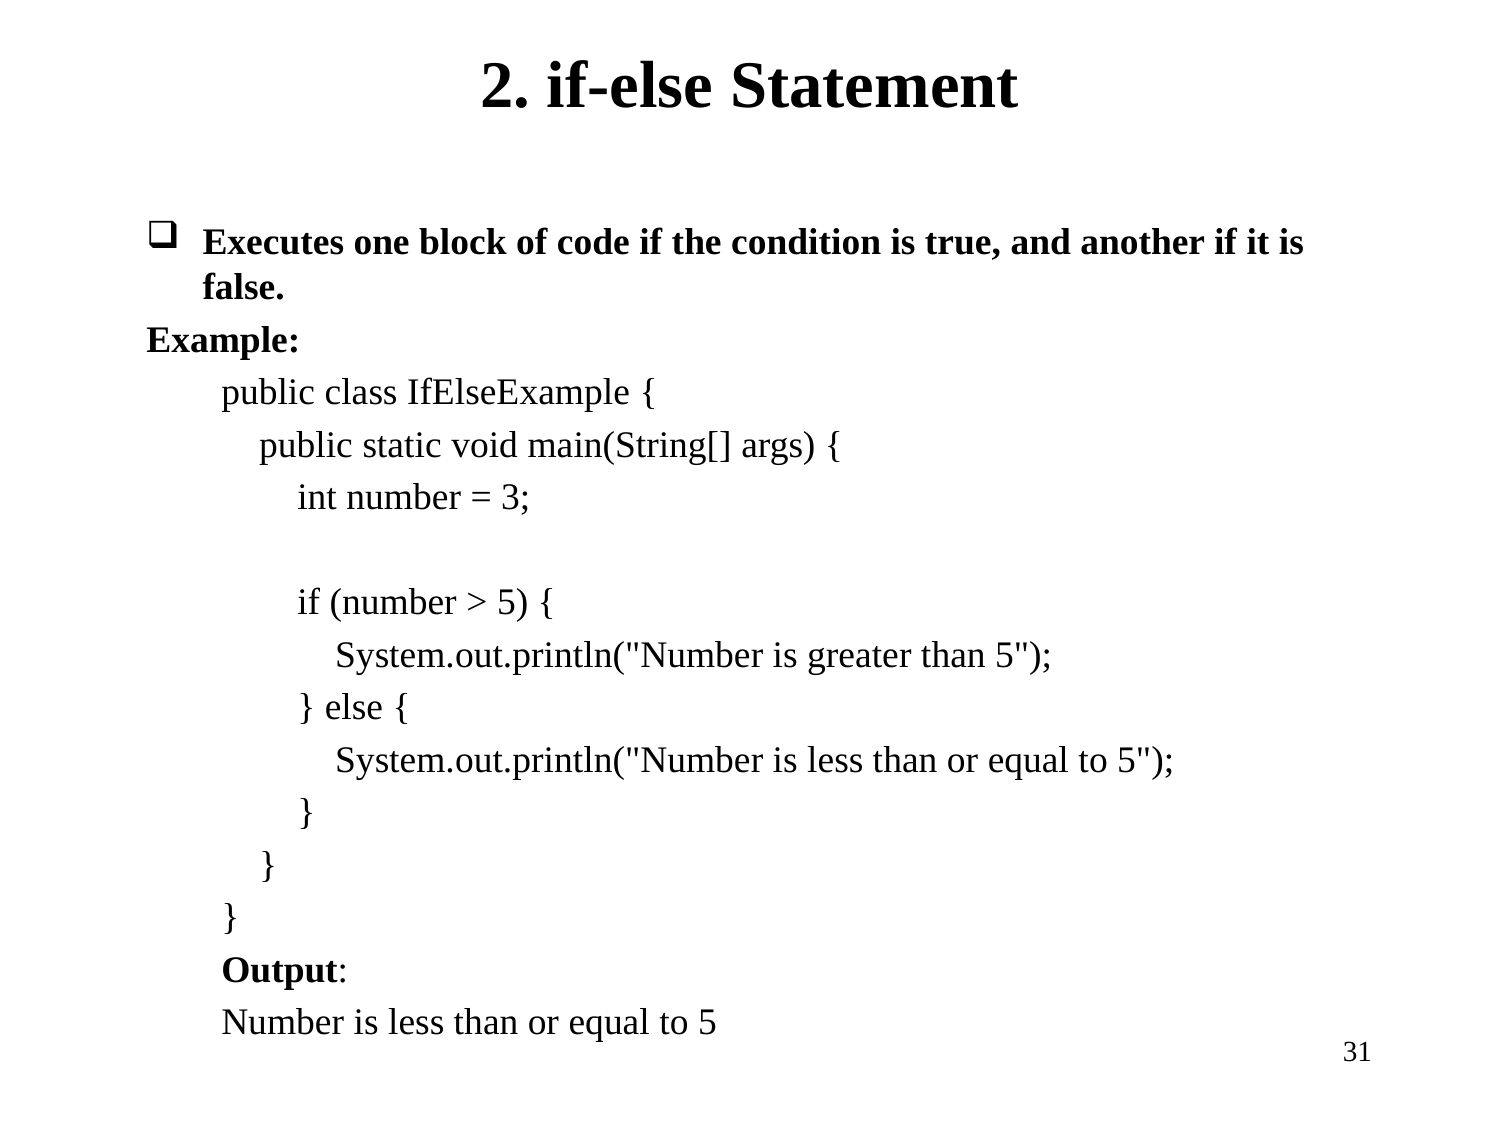

# 2. if-else Statement
Executes one block of code if the condition is true, and another if it is false.
Example:
public class IfElseExample {
    public static void main(String[] args) {
        int number = 3;

        if (number > 5) {
            System.out.println("Number is greater than 5");
        } else {
            System.out.println("Number is less than or equal to 5");
        }
    }
}
Output:
Number is less than or equal to 5

31